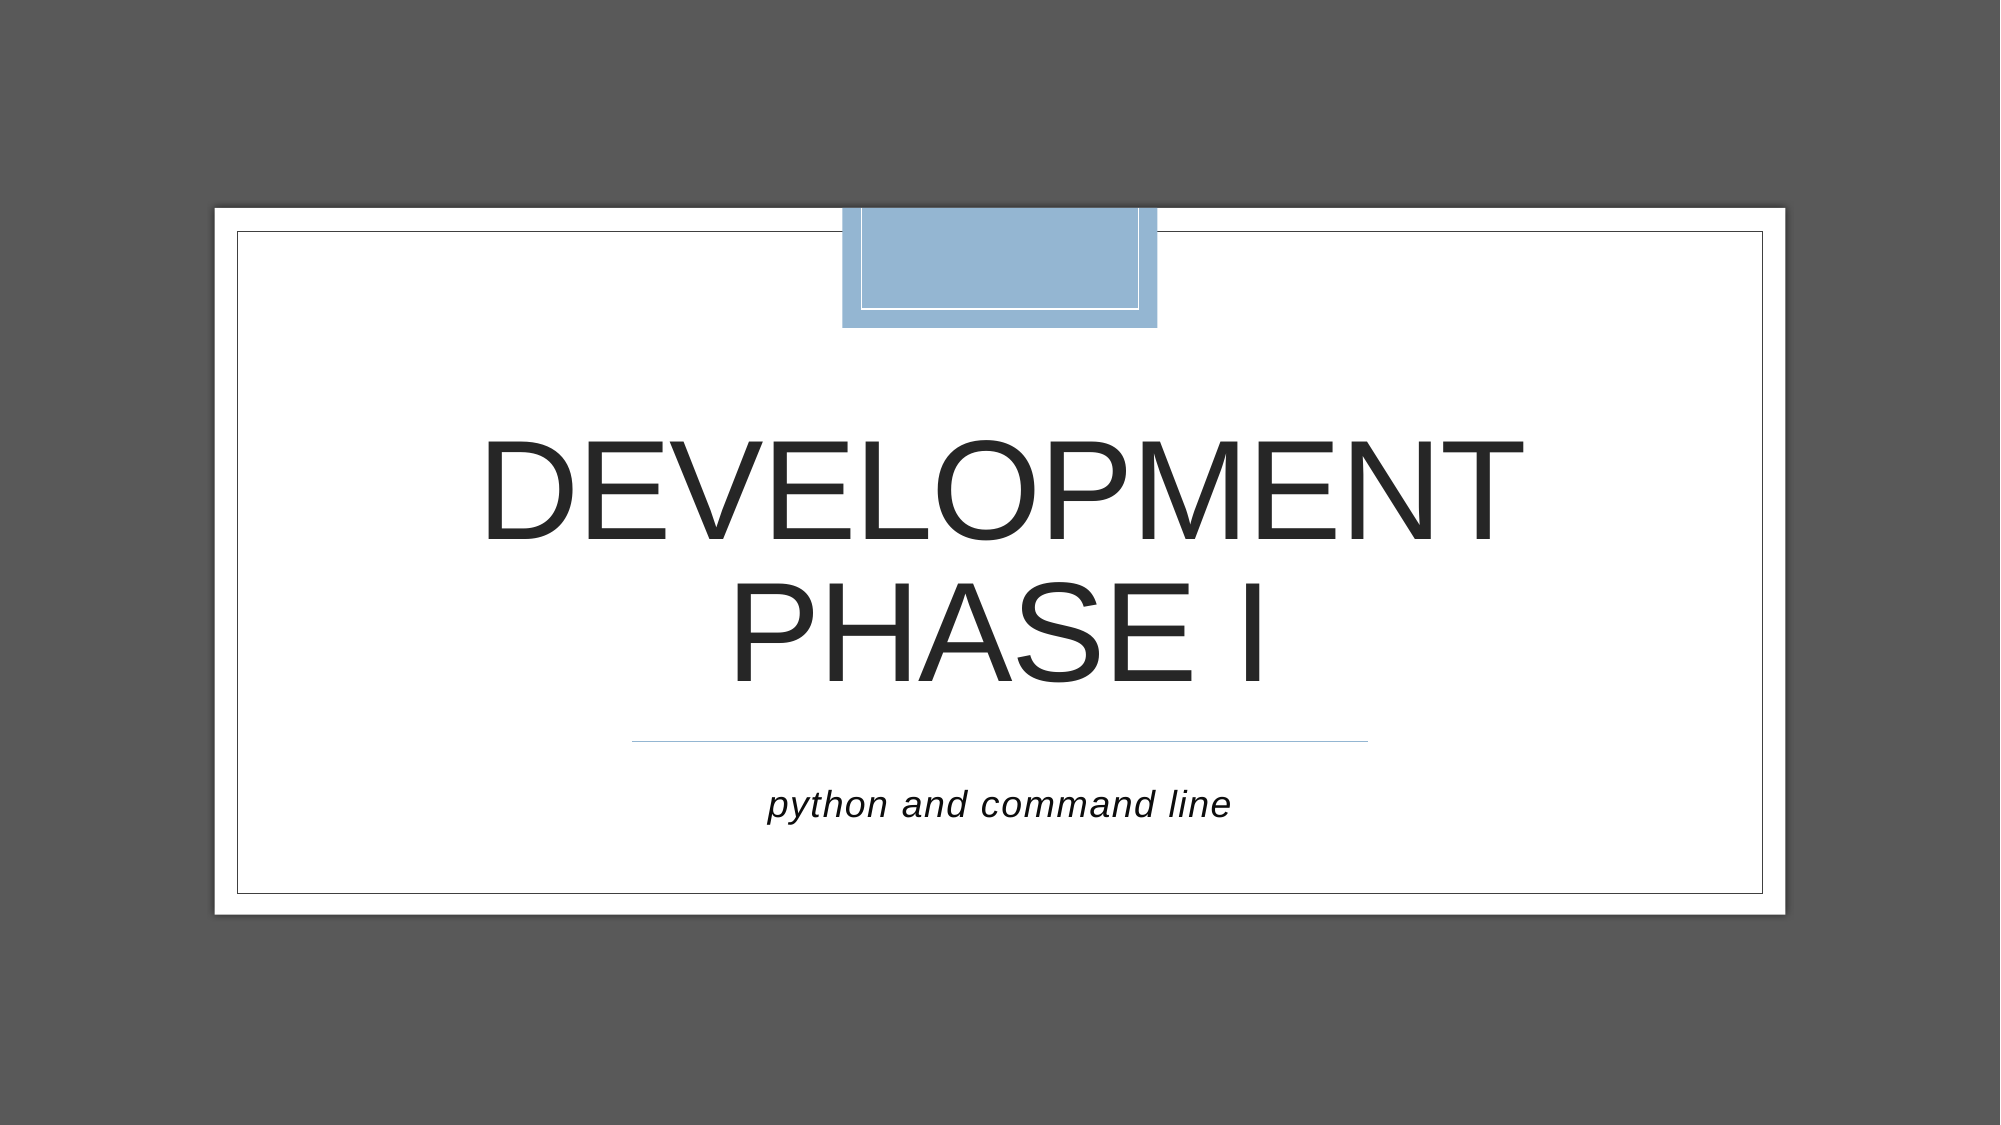

# Development Phase I
python and command line